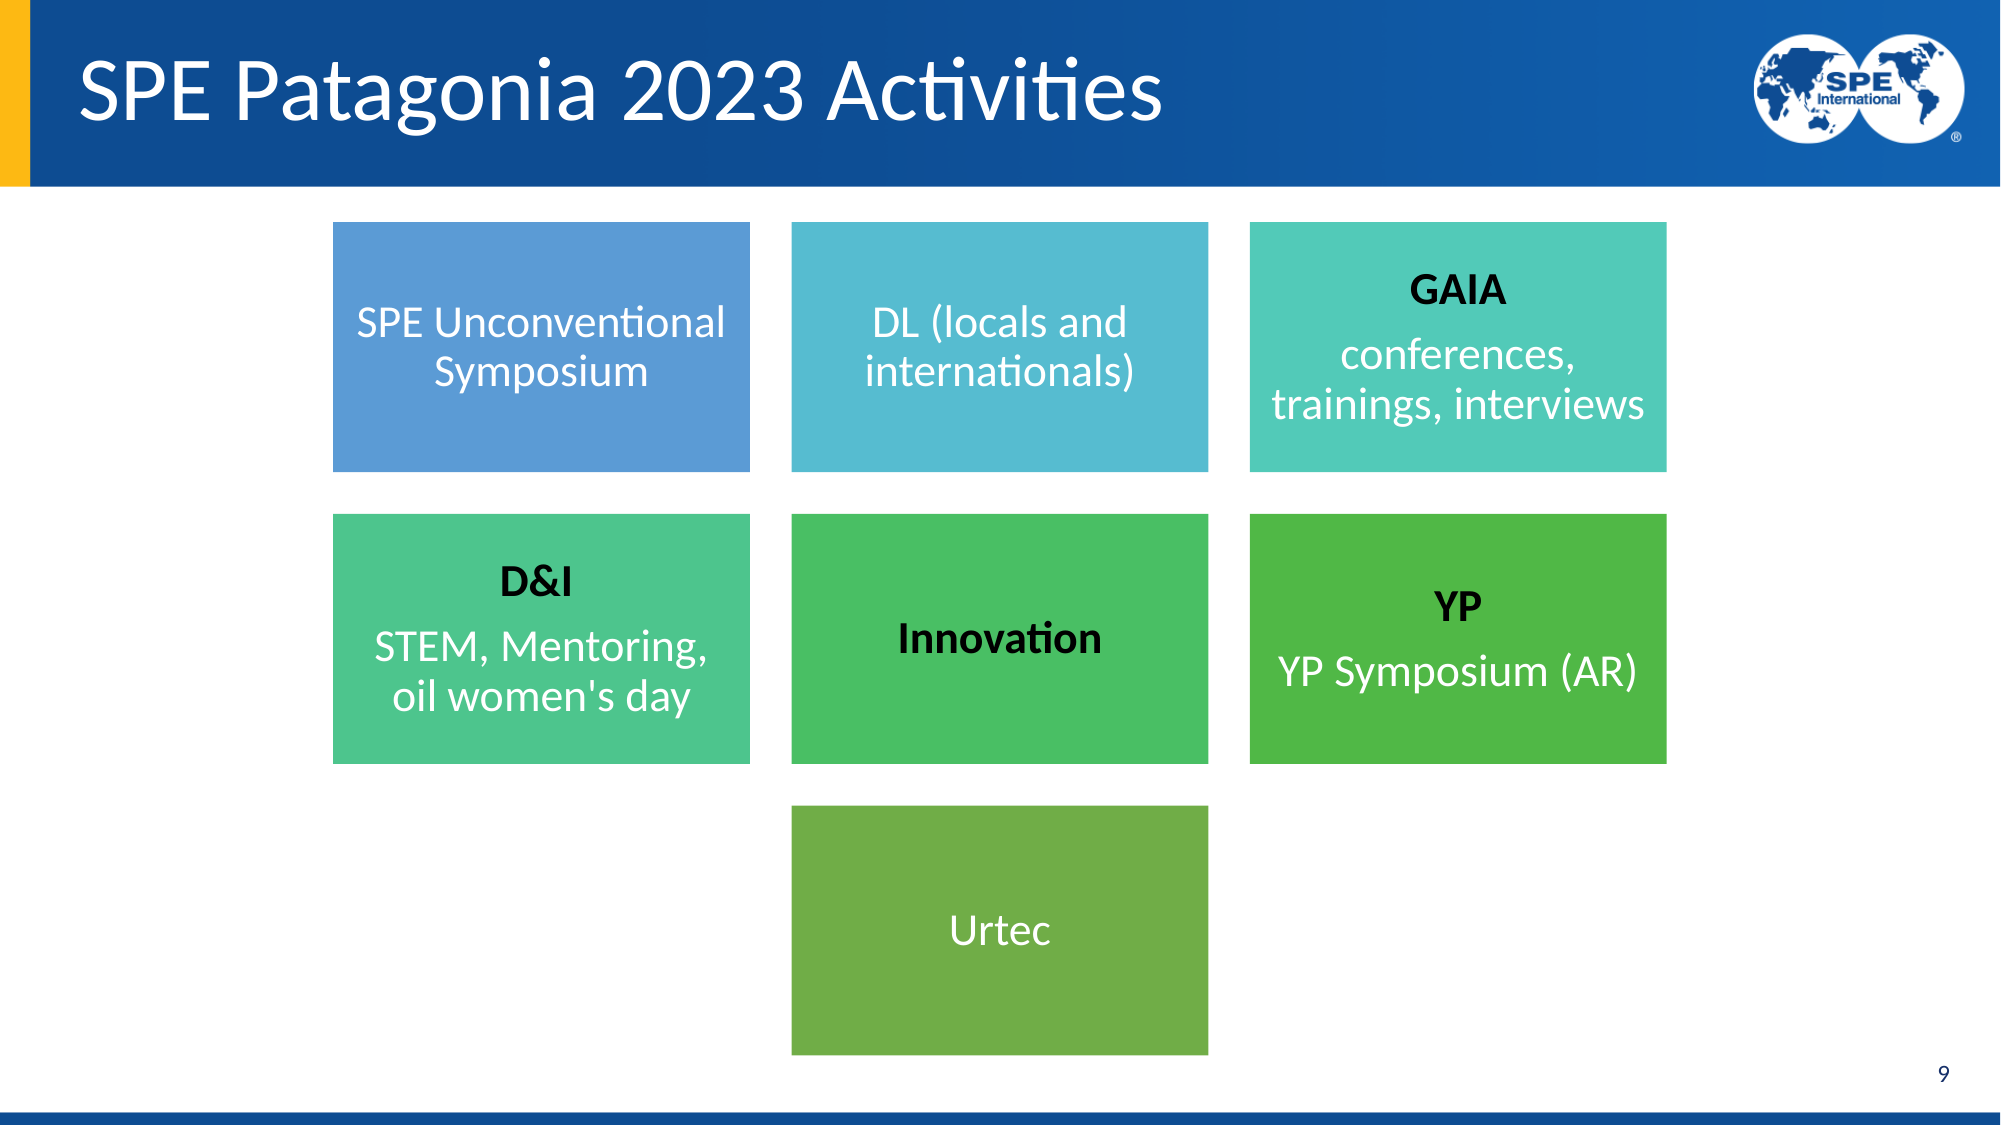

# SPE Patagonia 2023 Activities
SPE Unconventional Symposium
DL (locals and internationals)
GAIA
conferences, trainings, interviews
D&I
STEM, Mentoring, oil women's day
Innovation
YP
YP Symposium (AR)
Urtec
9